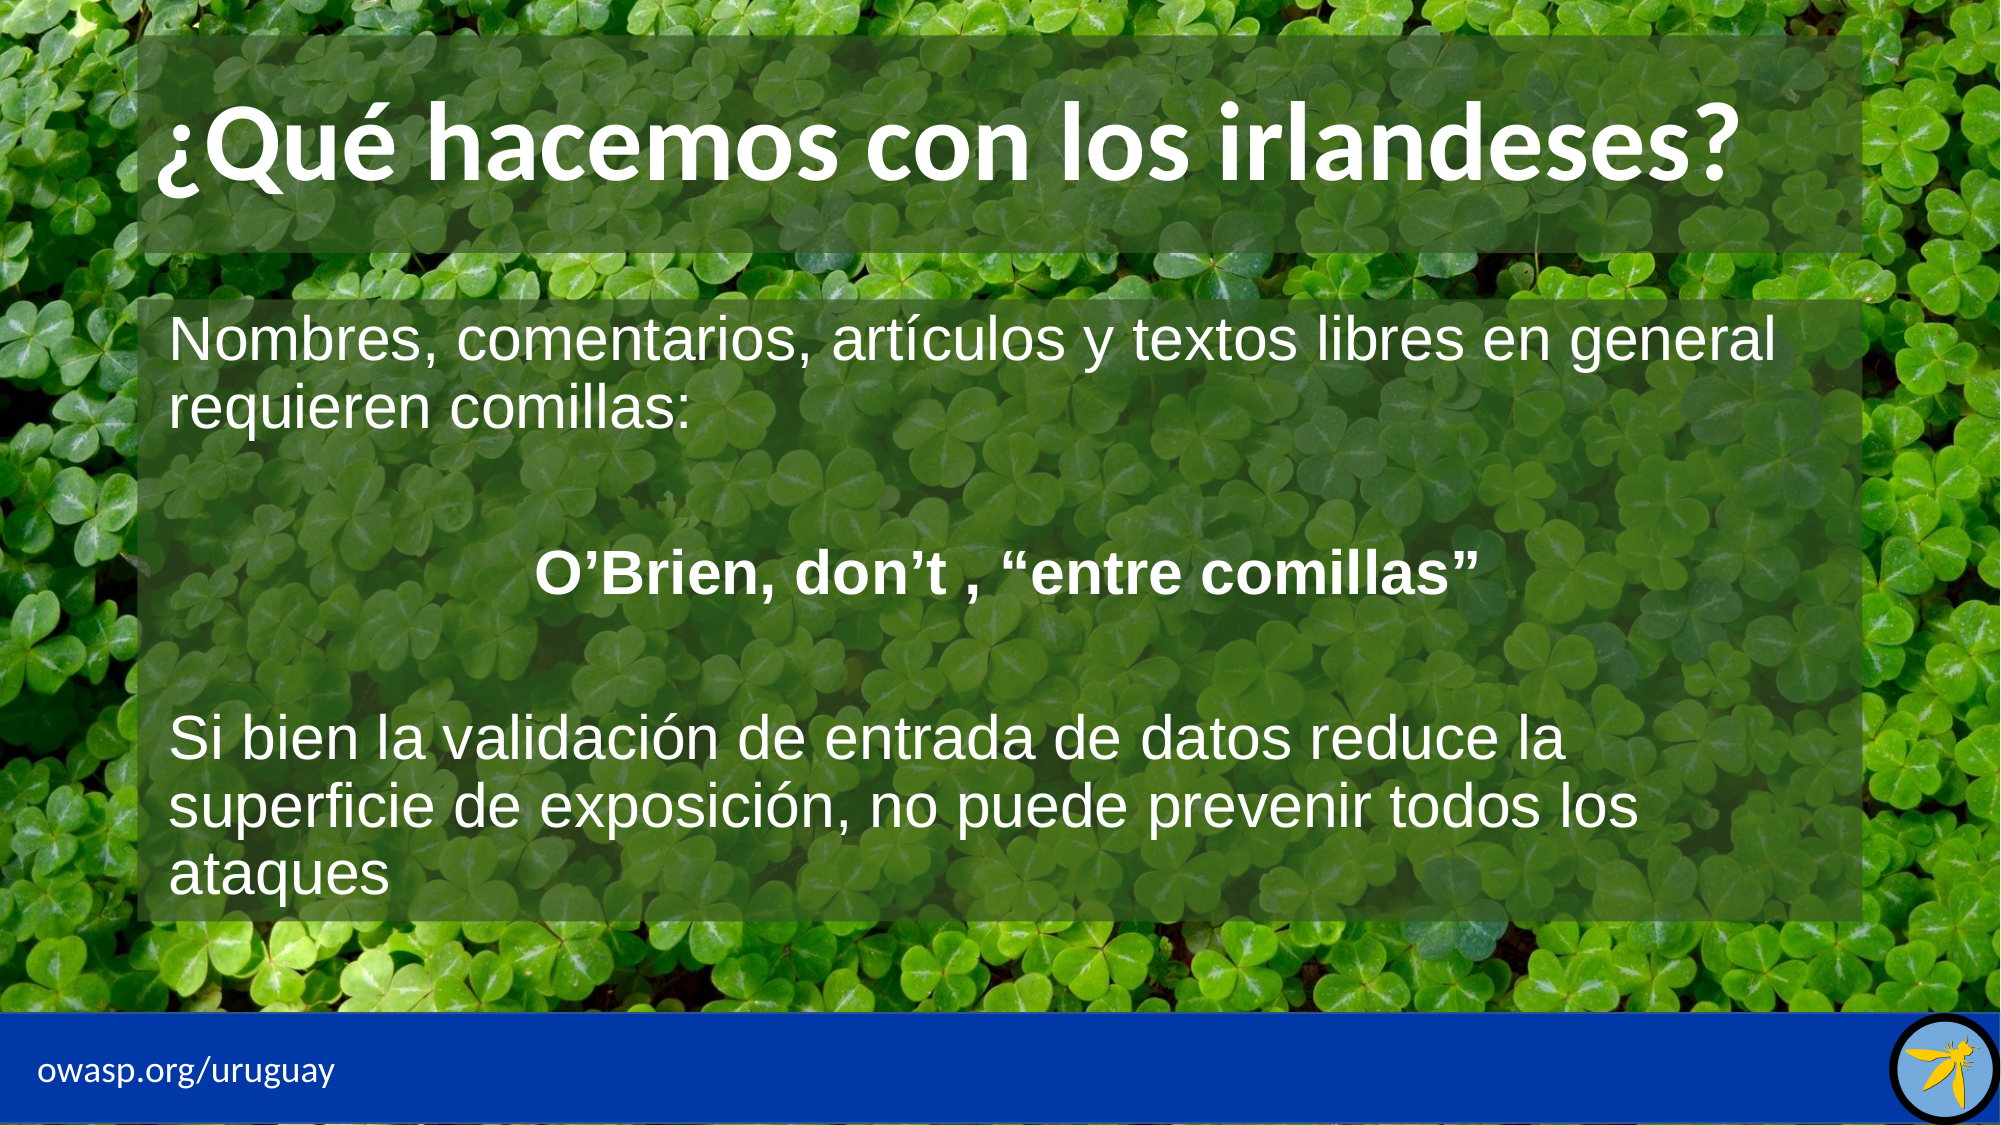

# ¿Qué hacemos con los irlandeses?
Nombres, comentarios, artículos y textos libres en general requieren comillas:

O’Brien, don’t , “entre comillas”

Si bien la validación de entrada de datos reduce la superficie de exposición, no puede prevenir todos los ataques